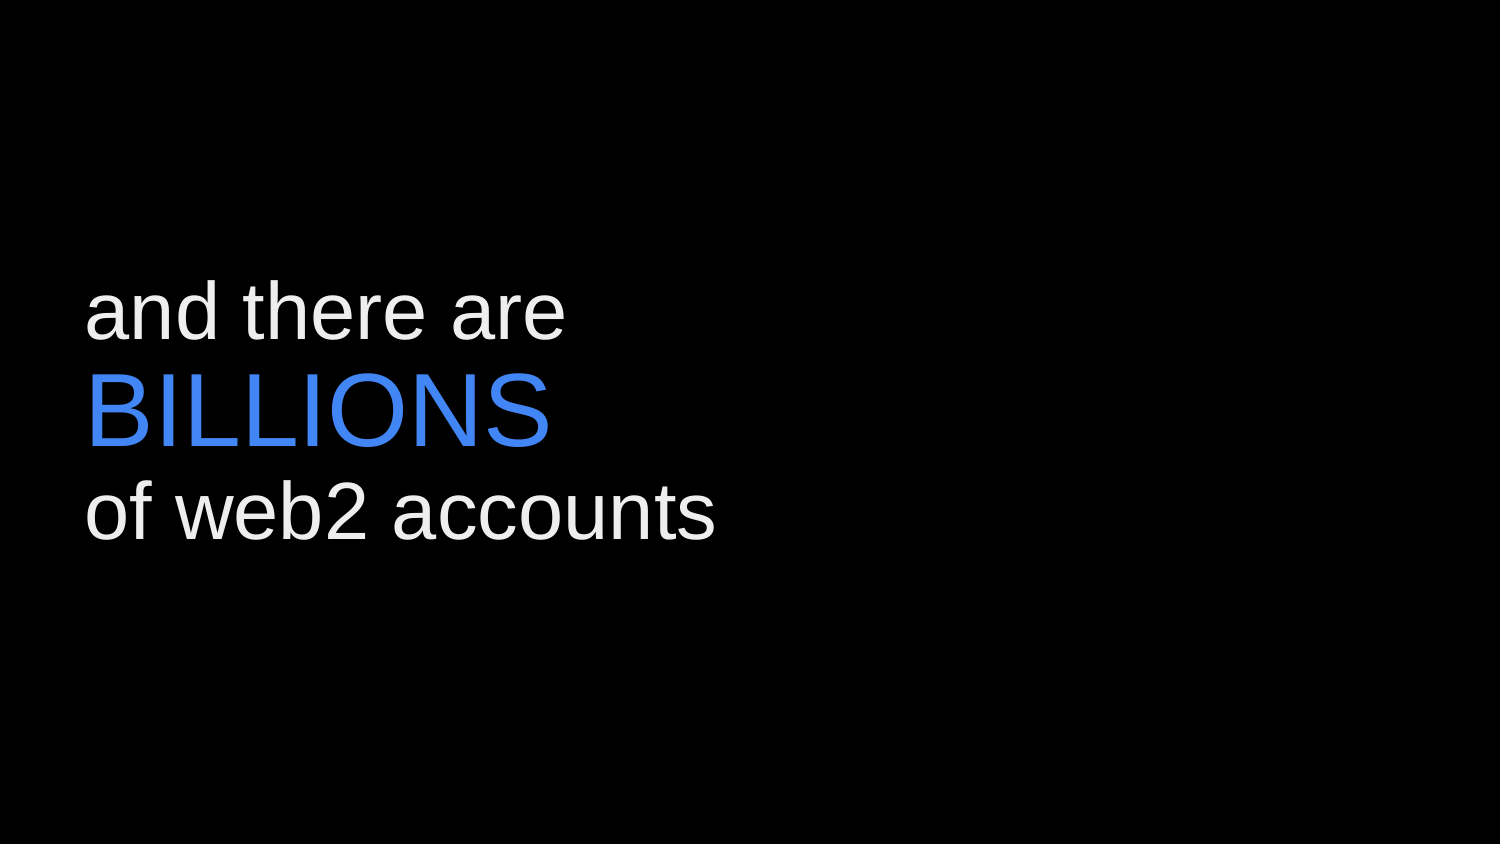

# and there are
BILLIONS
of web2 accounts